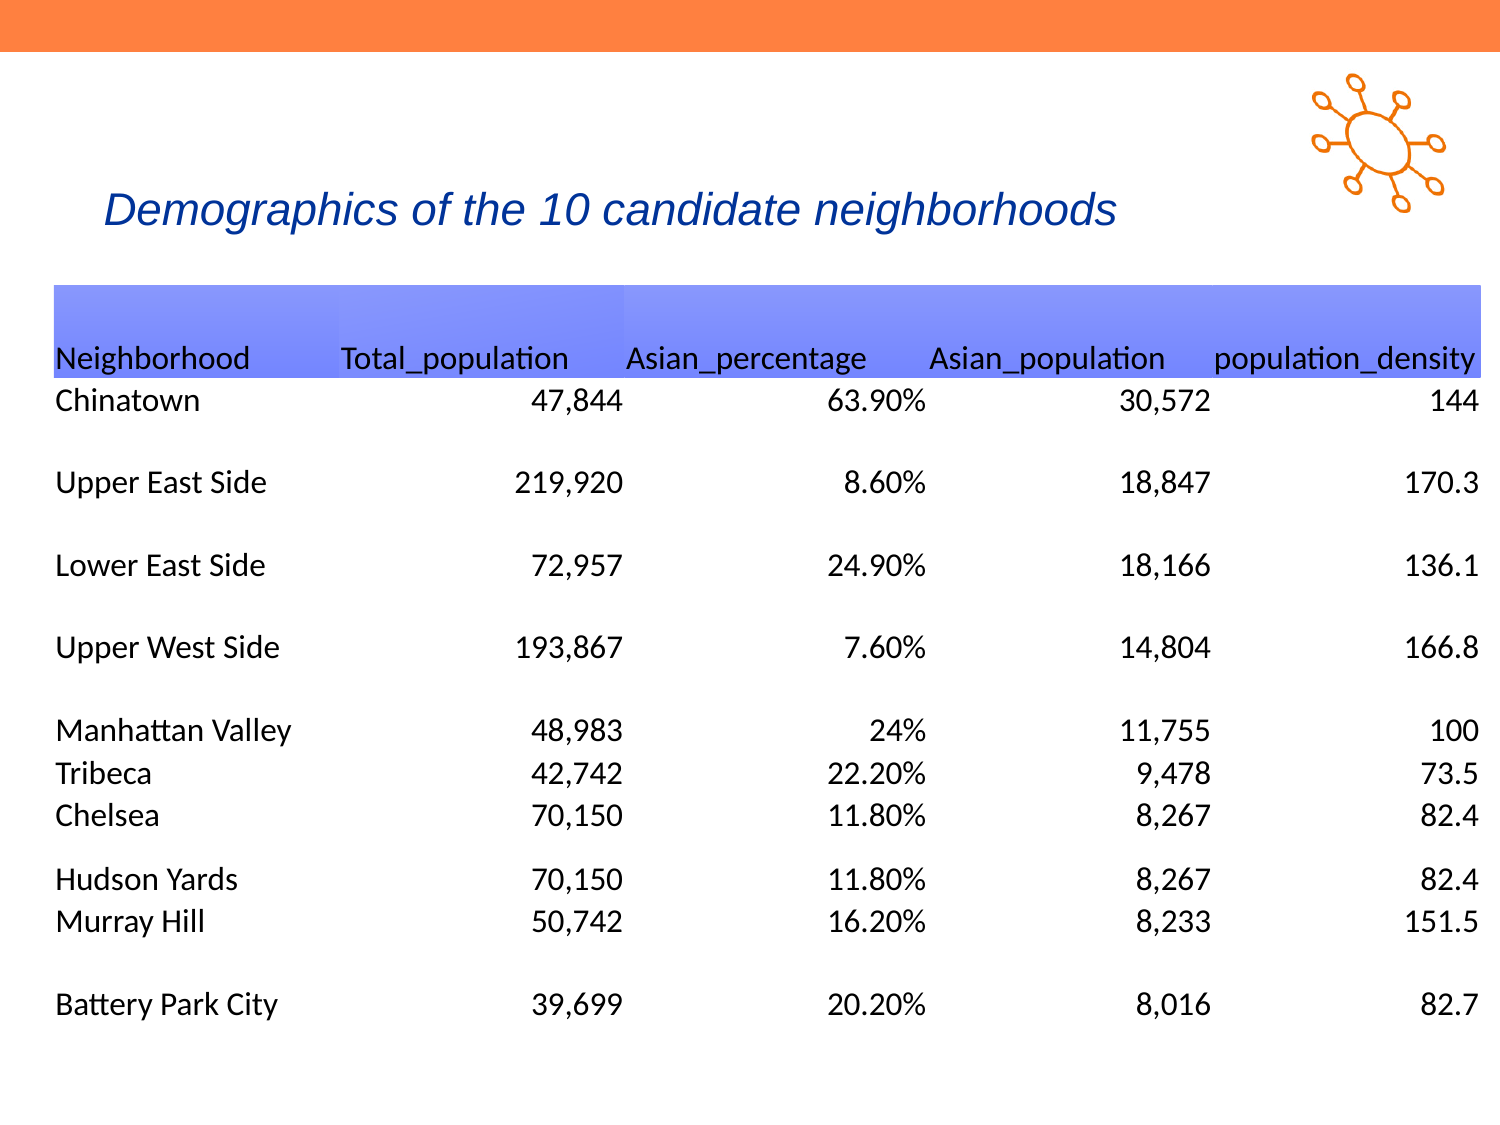

Demographics of the 10 candidate neighborhoods
| Neighborhood | Total\_population | Asian\_percentage | Asian\_population | population\_density |
| --- | --- | --- | --- | --- |
| Chinatown | 47,844 | 63.90% | 30,572 | 144 |
| Upper East Side | 219,920 | 8.60% | 18,847 | 170.3 |
| Lower East Side | 72,957 | 24.90% | 18,166 | 136.1 |
| Upper West Side | 193,867 | 7.60% | 14,804 | 166.8 |
| Manhattan Valley | 48,983 | 24% | 11,755 | 100 |
| Tribeca | 42,742 | 22.20% | 9,478 | 73.5 |
| Chelsea | 70,150 | 11.80% | 8,267 | 82.4 |
| Hudson Yards | 70,150 | 11.80% | 8,267 | 82.4 |
| Murray Hill | 50,742 | 16.20% | 8,233 | 151.5 |
| Battery Park City | 39,699 | 20.20% | 8,016 | 82.7 |